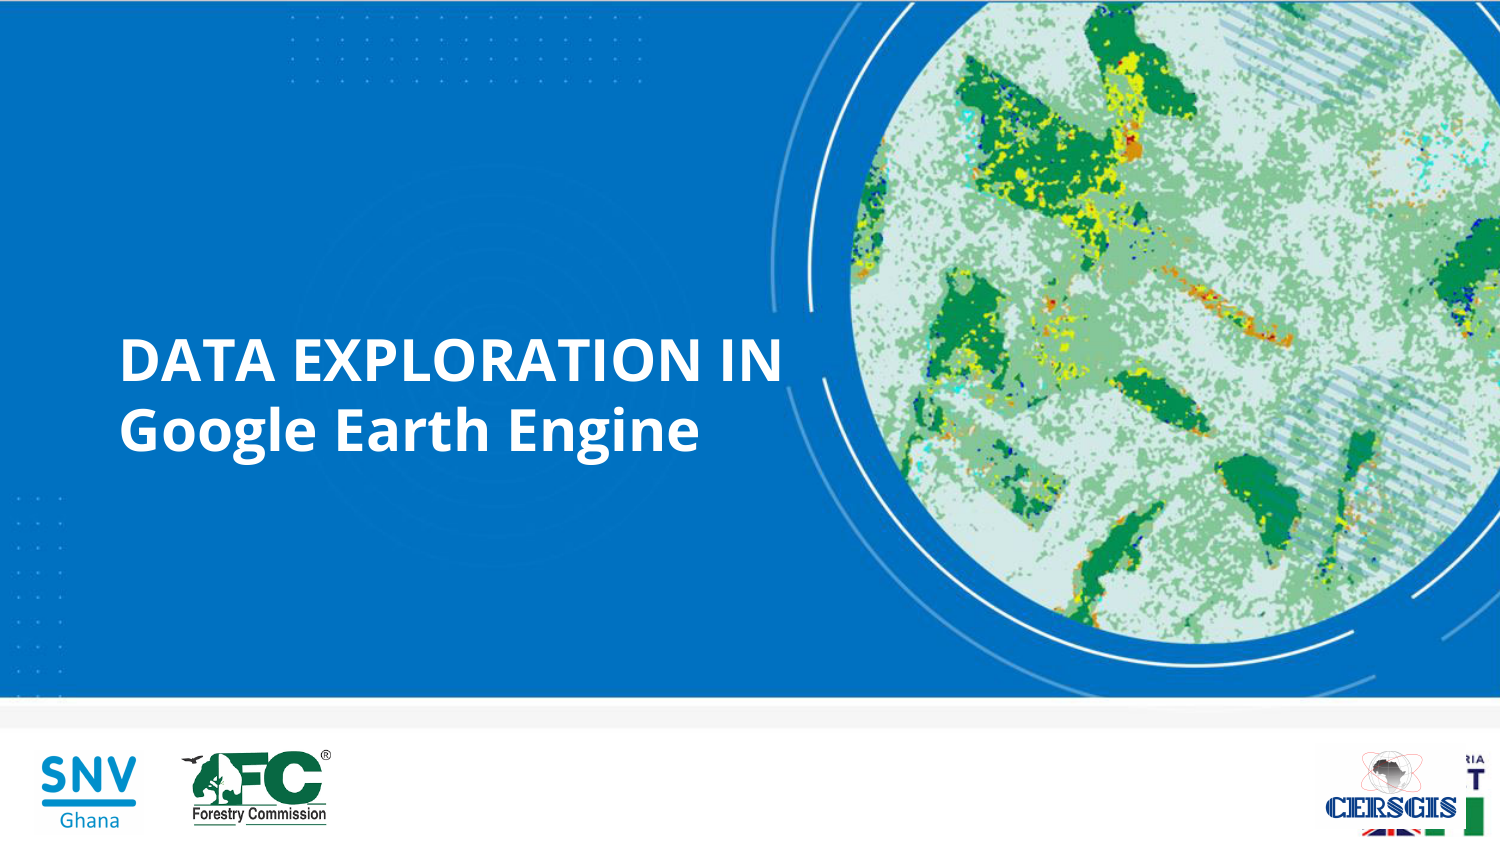

# DATA EXPLORATION IN Google Earth Engine